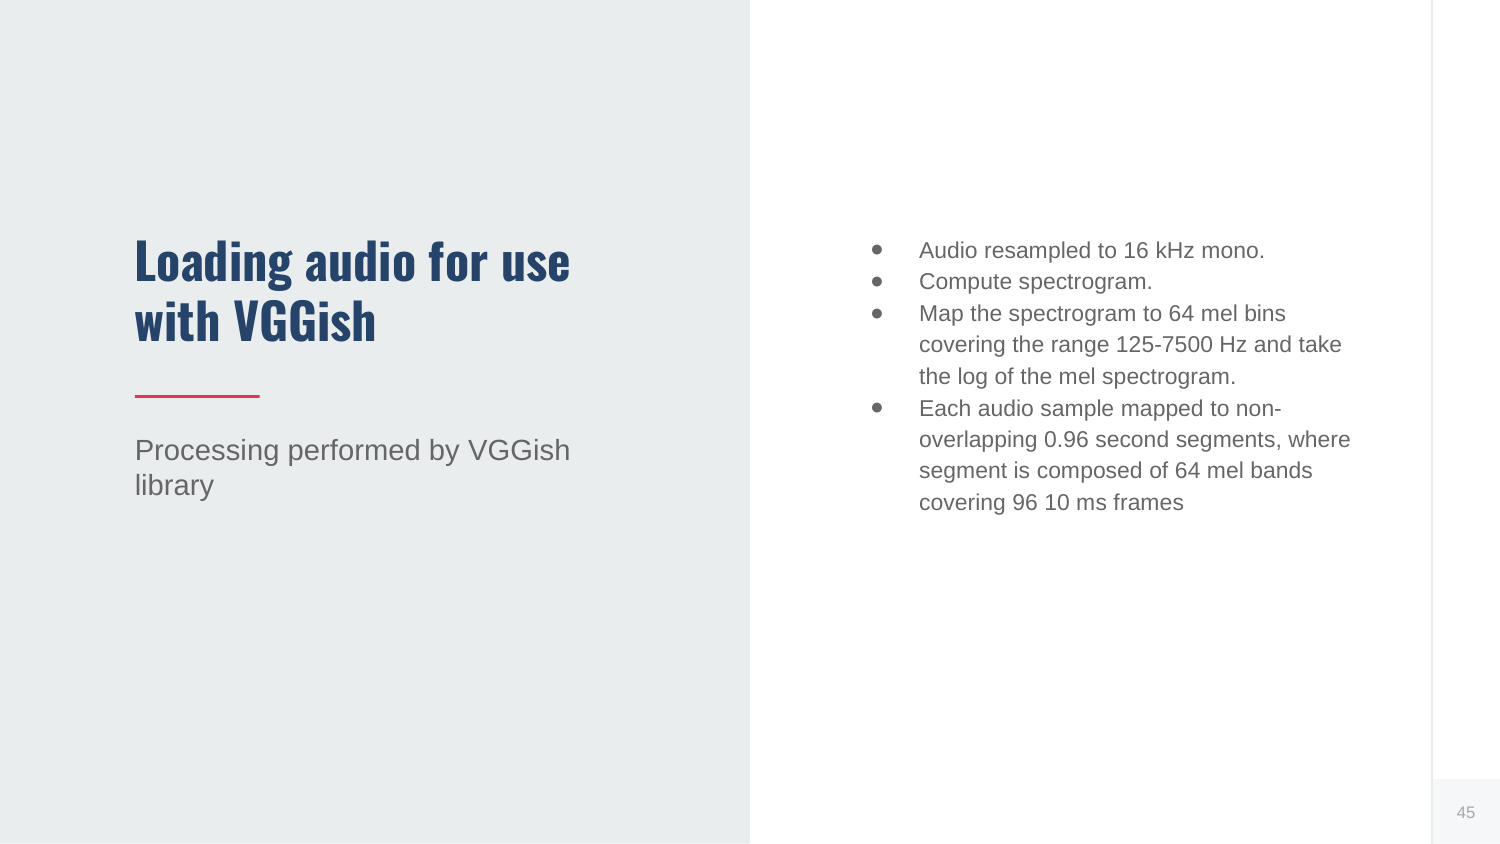

# Loading audio for use with VGGish

Audio resampled to 16 kHz mono.
Compute spectrogram.
Map the spectrogram to 64 mel bins covering the range 125-7500 Hz and take the log of the mel spectrogram.
Each audio sample mapped to non-overlapping 0.96 second segments, where segment is composed of 64 mel bands covering 96 10 ms frames

Processing performed by VGGish library
45